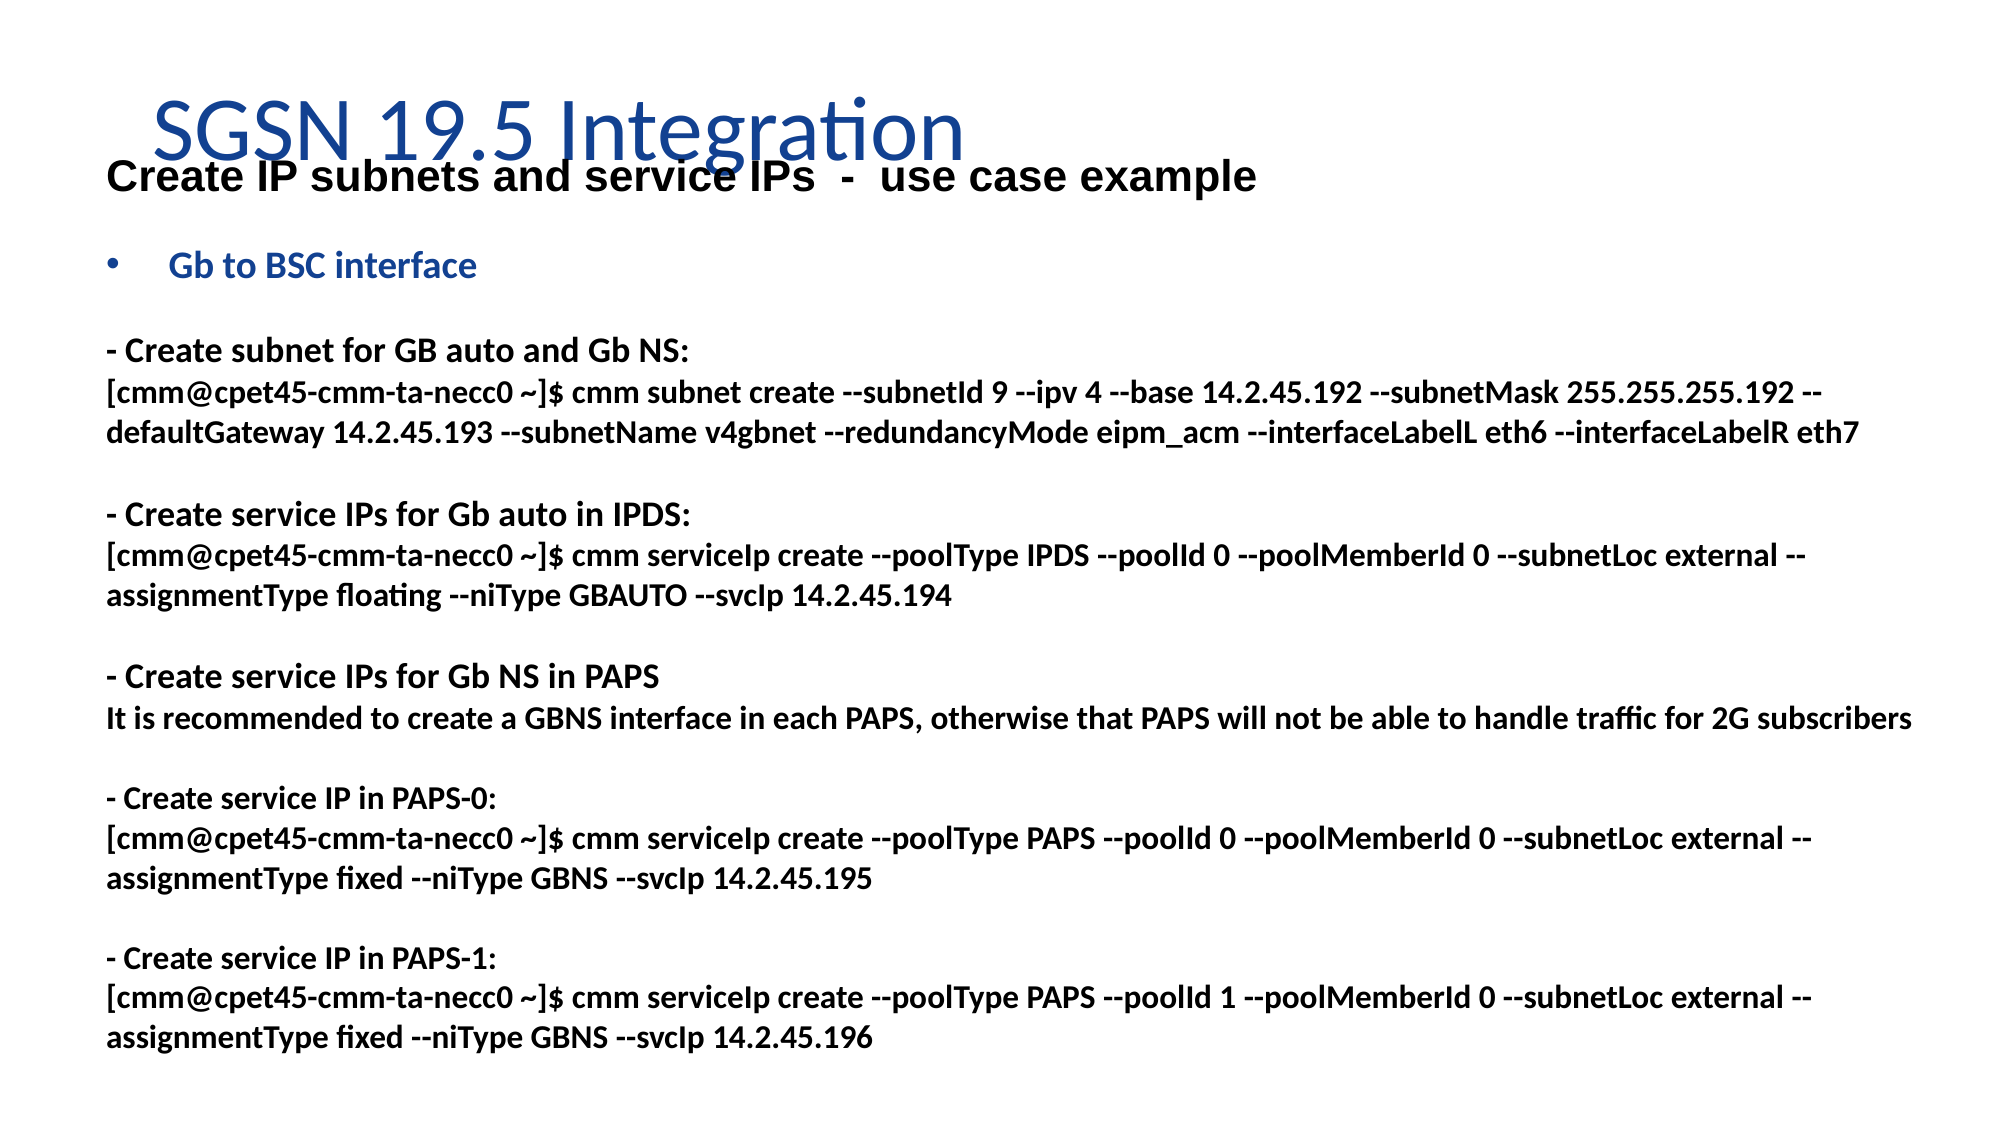

# SGSN 19.5 Integration
Create IP subnets and service IPs  -  use case example

Gb to BSC interface

- Create subnet for GB auto and Gb NS:
[cmm@cpet45-cmm-ta-necc0 ~]$ cmm subnet create --subnetId 9 --ipv 4 --base 14.2.45.192 --subnetMask 255.255.255.192 --defaultGateway 14.2.45.193 --subnetName v4gbnet --redundancyMode eipm_acm --interfaceLabelL eth6 --interfaceLabelR eth7

- Create service IPs for Gb auto in IPDS:
[cmm@cpet45-cmm-ta-necc0 ~]$ cmm serviceIp create --poolType IPDS --poolId 0 --poolMemberId 0 --subnetLoc external --assignmentType floating --niType GBAUTO --svcIp 14.2.45.194

- Create service IPs for Gb NS in PAPS
It is recommended to create a GBNS interface in each PAPS, otherwise that PAPS will not be able to handle traffic for 2G subscribers

- Create service IP in PAPS-0:
[cmm@cpet45-cmm-ta-necc0 ~]$ cmm serviceIp create --poolType PAPS --poolId 0 --poolMemberId 0 --subnetLoc external --assignmentType fixed --niType GBNS --svcIp 14.2.45.195

- Create service IP in PAPS-1:
[cmm@cpet45-cmm-ta-necc0 ~]$ cmm serviceIp create --poolType PAPS --poolId 1 --poolMemberId 0 --subnetLoc external --assignmentType fixed --niType GBNS --svcIp 14.2.45.196